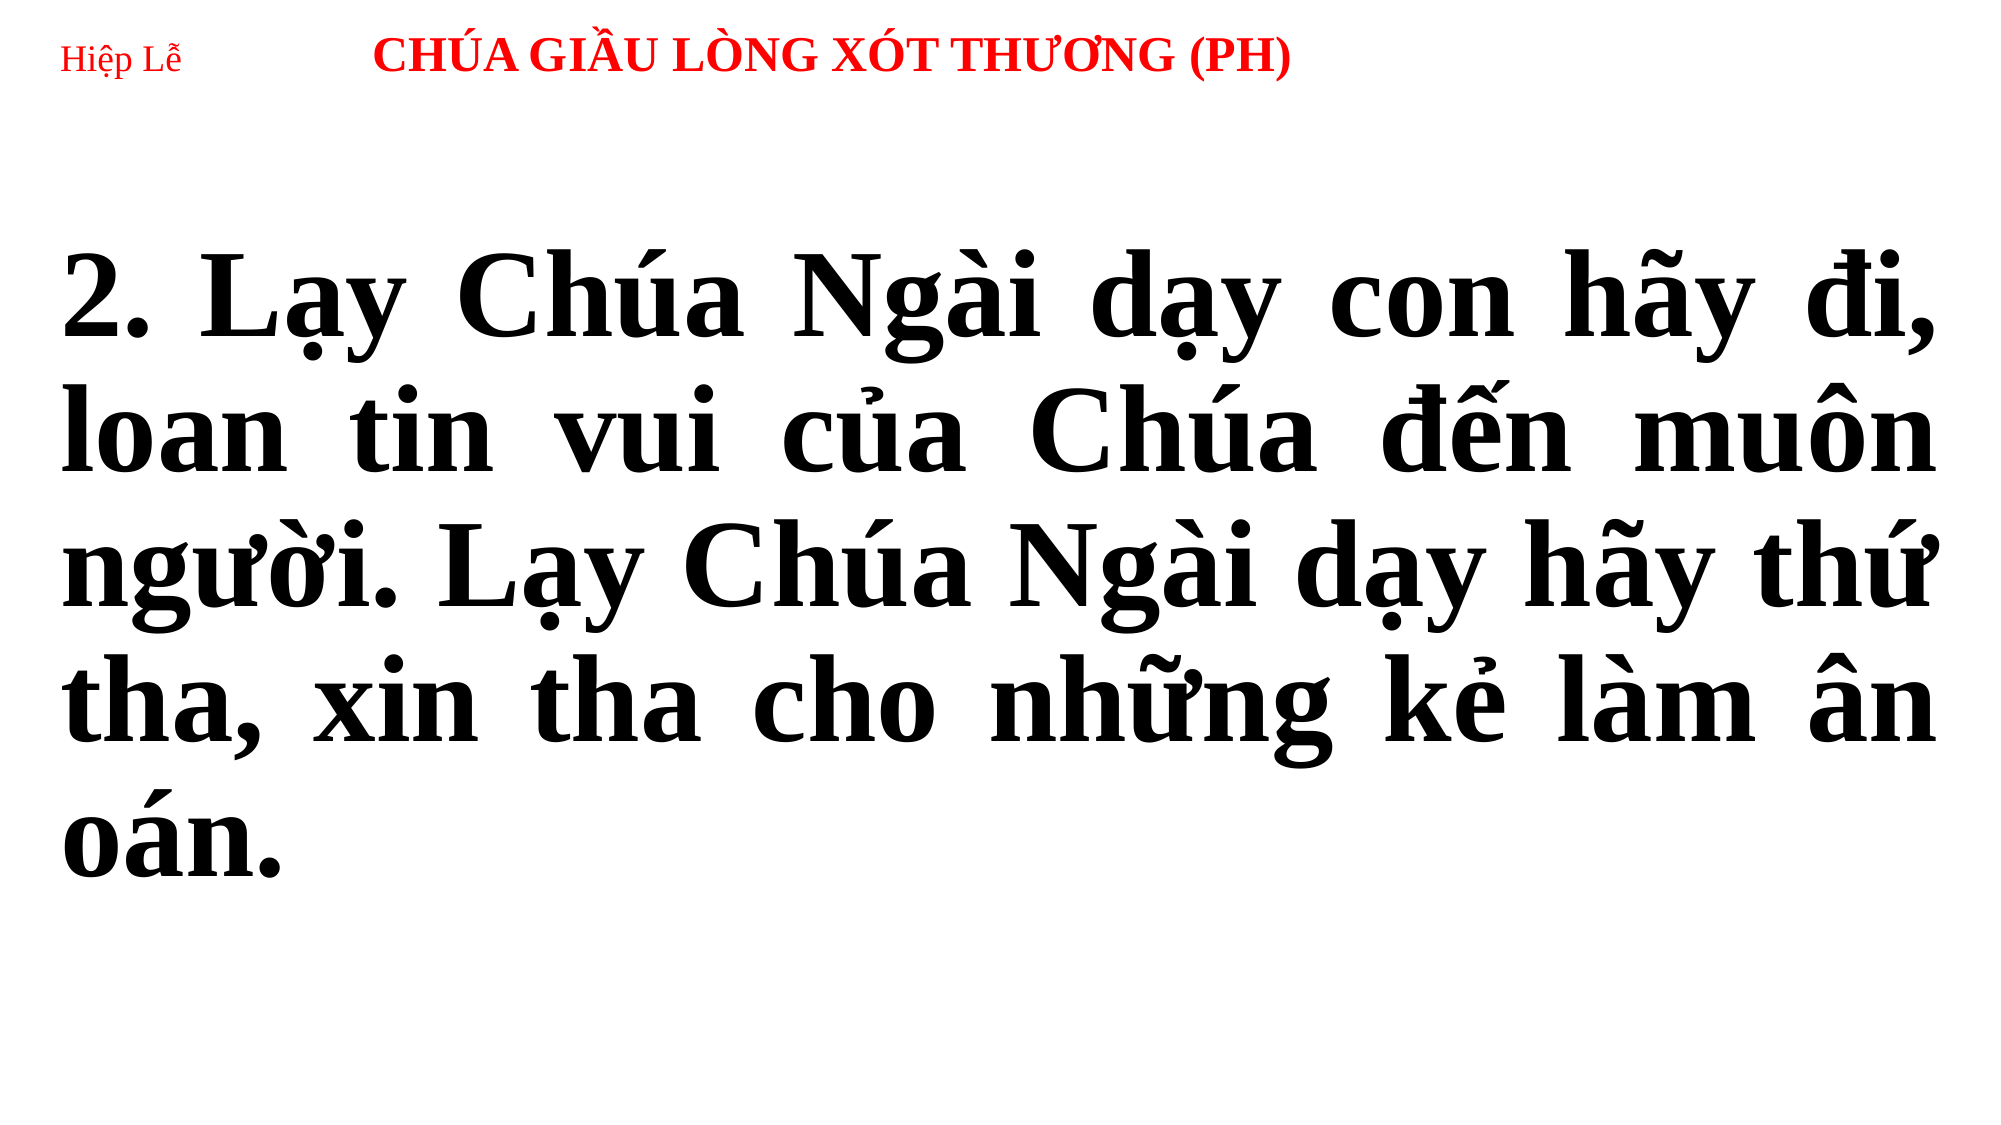

# Hiệp Lễ                    CHÚA GIẦU LÒNG XÓT THƯƠNG (PH)
2. Lạy Chúa Ngài dạy con hãy đi, loan tin vui của Chúa đến muôn người. Lạy Chúa Ngài dạy hãy thứ tha, xin tha cho những kẻ làm ân oán.